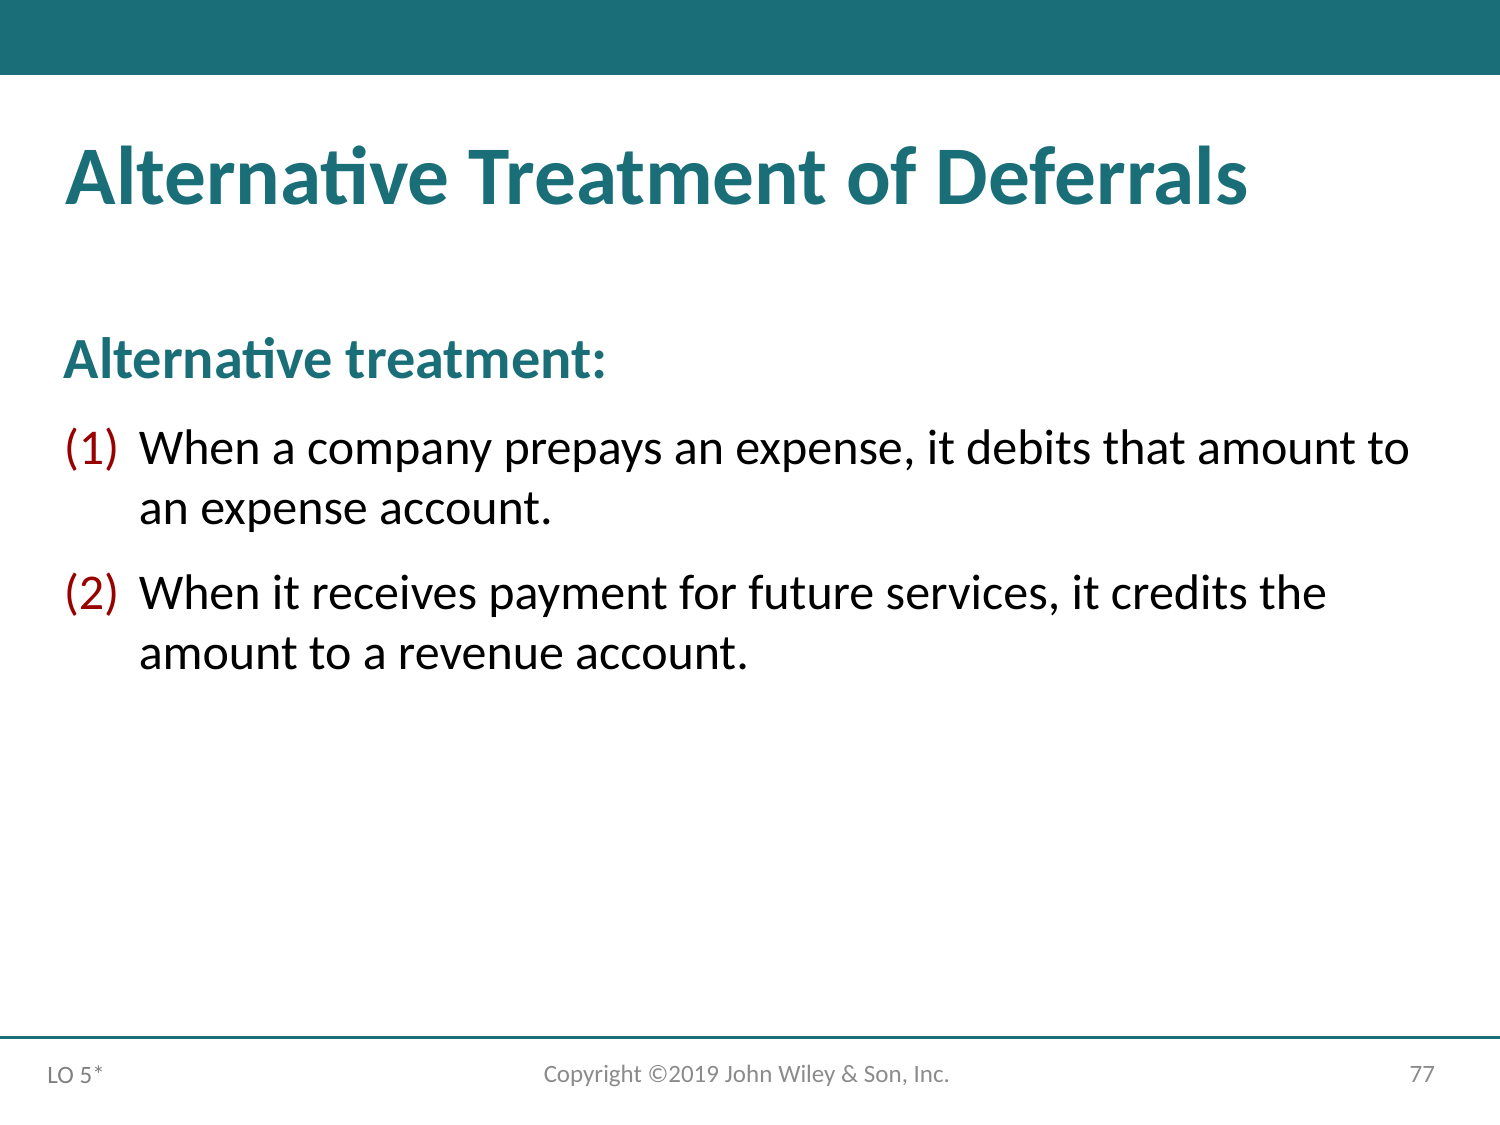

Alternative Treatment of Deferrals
Alternative treatment:
When a company prepays an expense, it debits that amount to an expense account.
When it receives payment for future services, it credits the amount to a revenue account.

Copyright ©2019 John Wiley & Son, Inc.
77
LO 5*